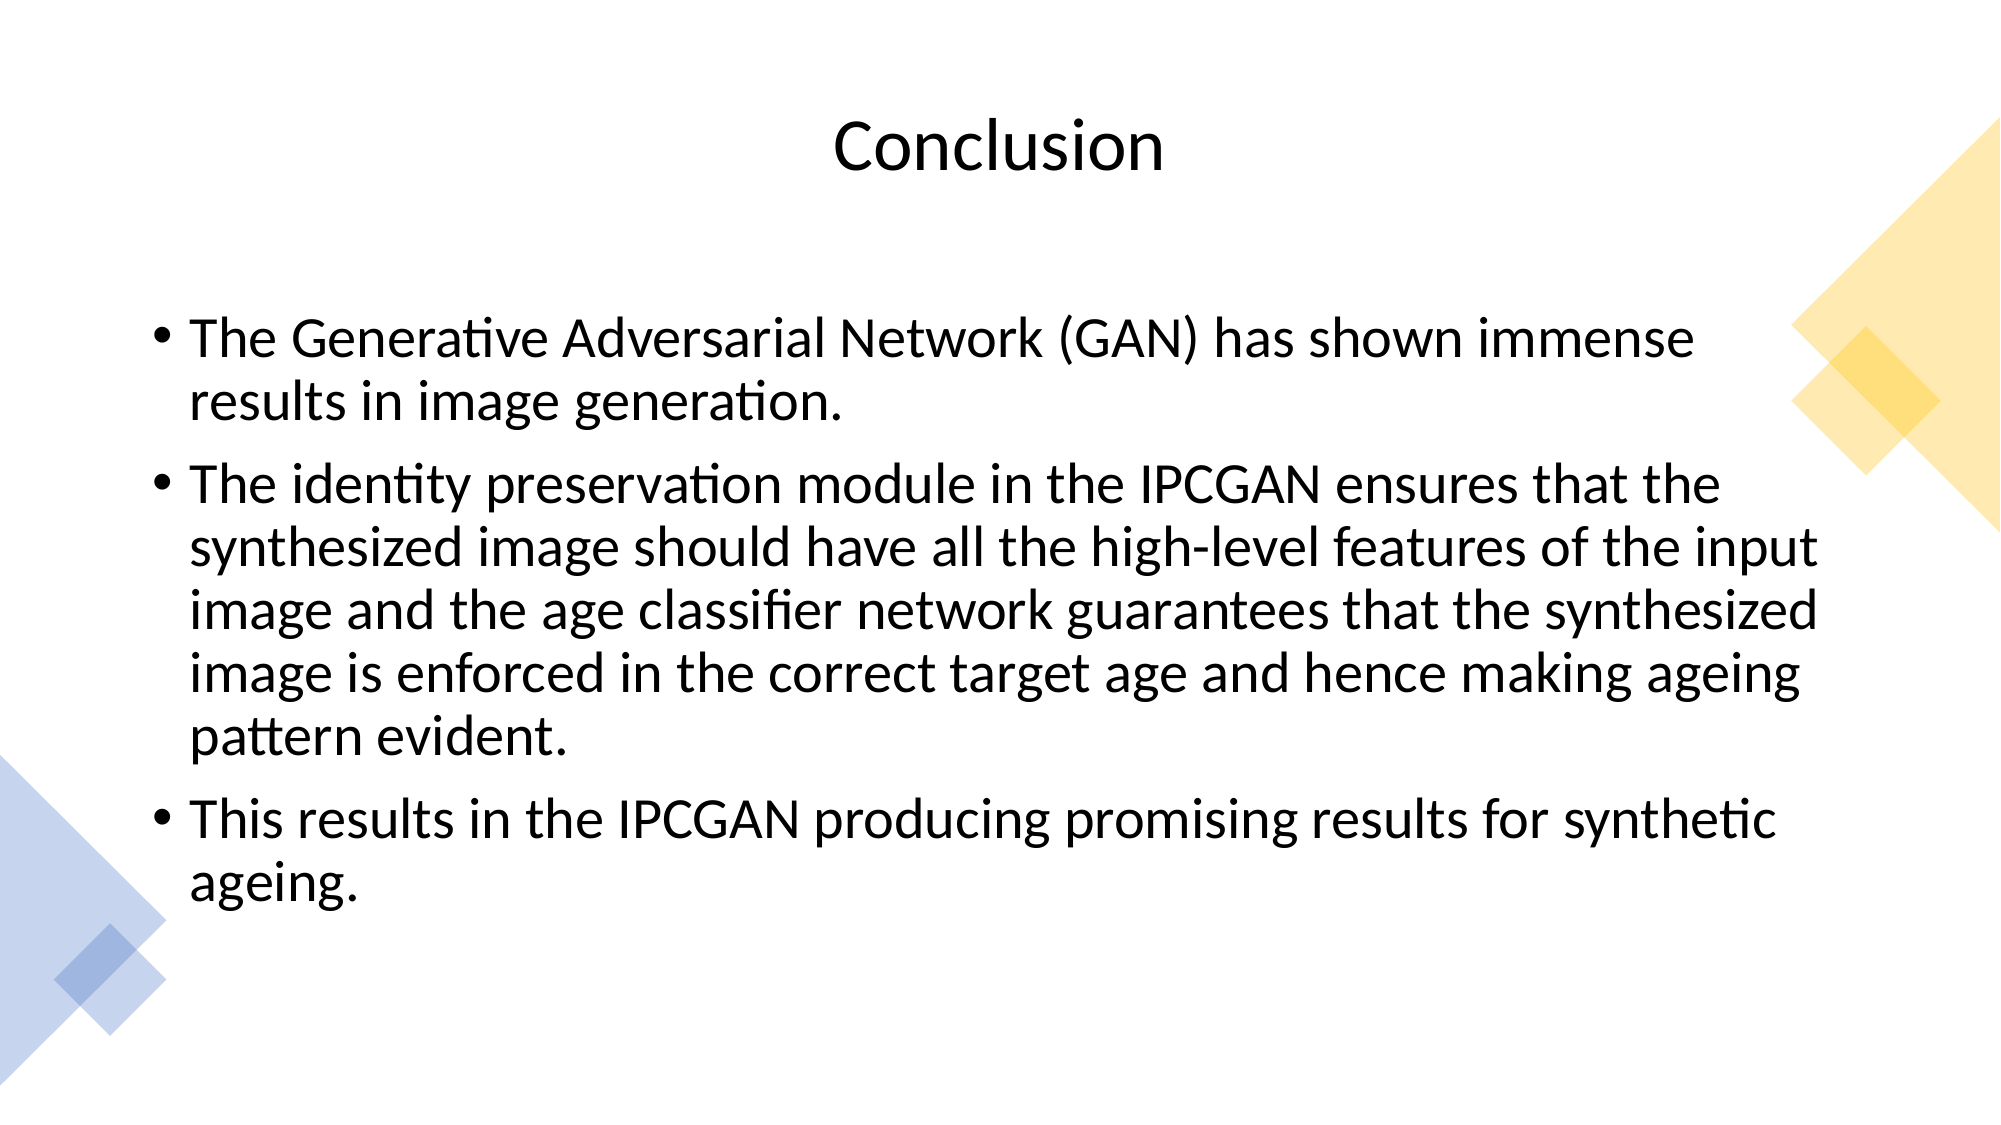

# Conclusion

The Generative Adversarial Network (GAN) has shown immense results in image generation.
The identity preservation module in the IPCGAN ensures that the synthesized image should have all the high-level features of the input image and the age classifier network guarantees that the synthesized image is enforced in the correct target age and hence making ageing pattern evident.
This results in the IPCGAN producing promising results for synthetic ageing.